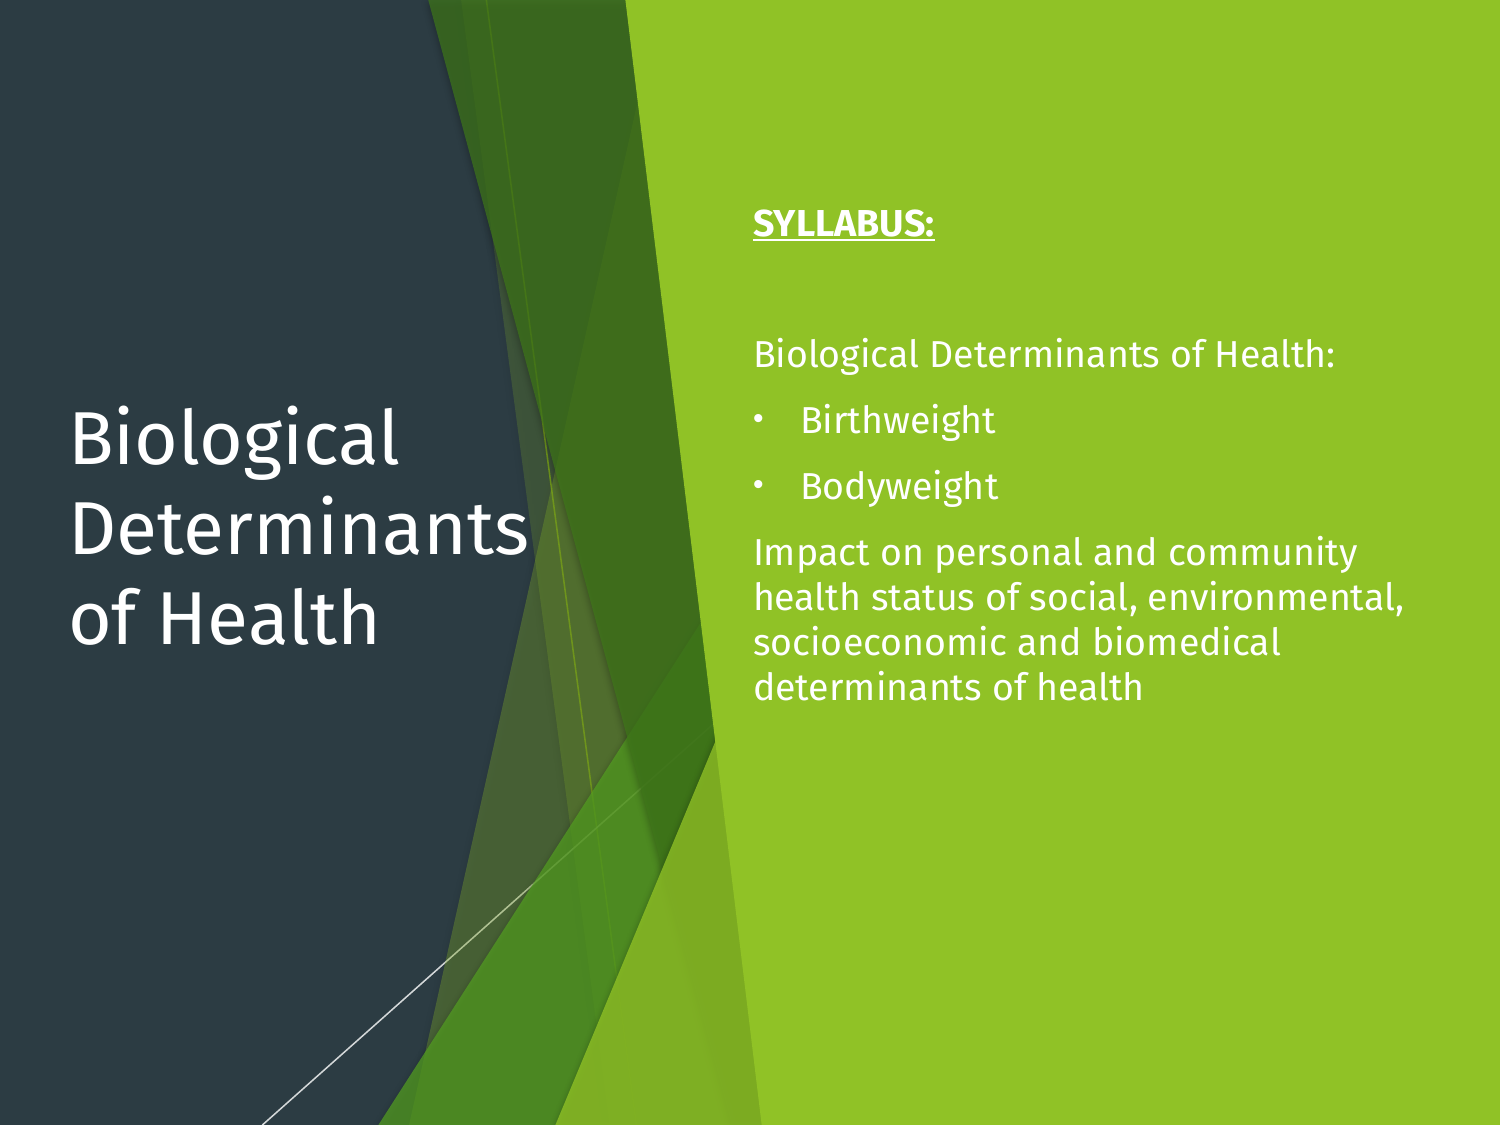

# Biological Determinants of Health
SYLLABUS:

Biological Determinants of Health:
Birthweight
Bodyweight
Impact on personal and community health status of social, environmental, socioeconomic and biomedical determinants of health